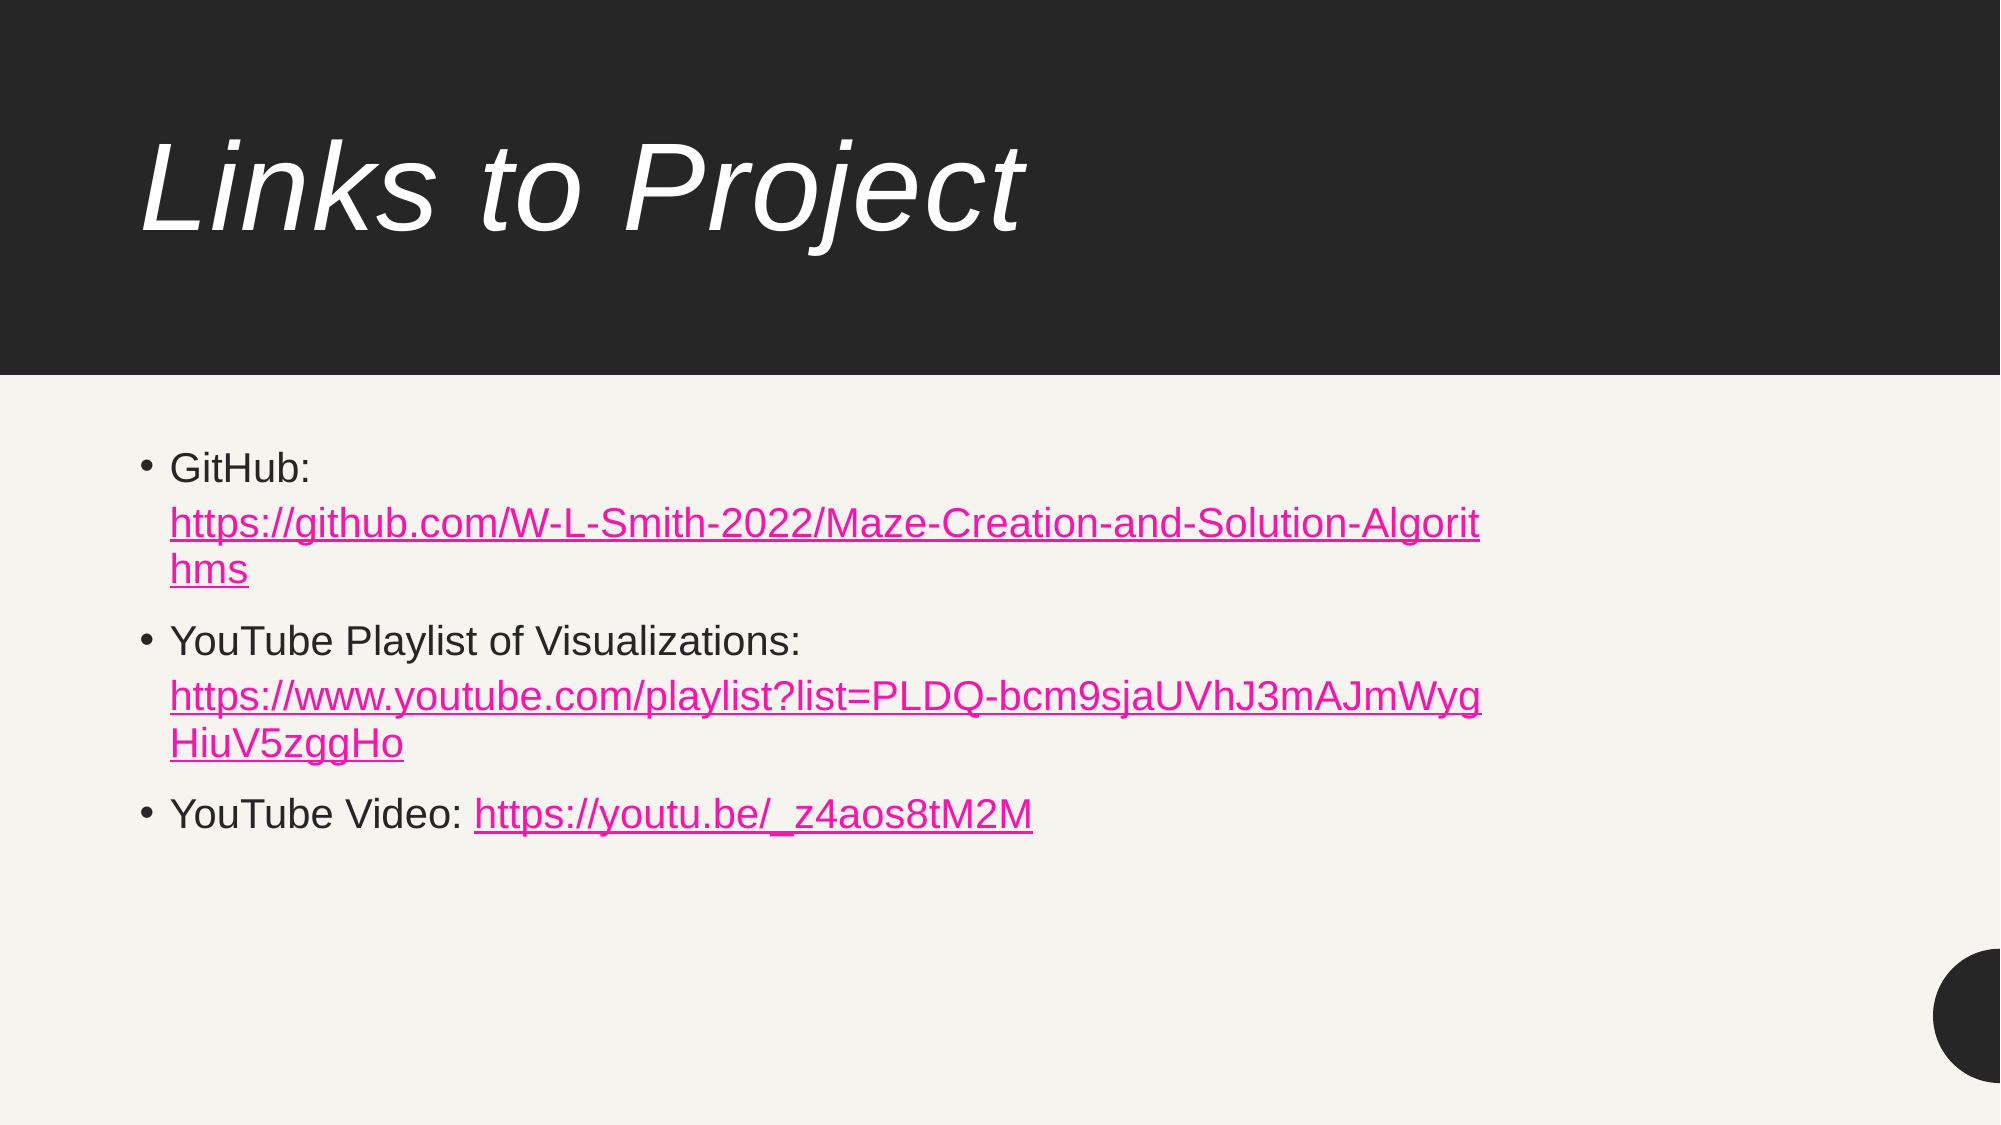

# Links to Project
GitHub: https://github.com/W-L-Smith-2022/Maze-Creation-and-Solution-Algorithms
YouTube Playlist of Visualizations: https://www.youtube.com/playlist?list=PLDQ-bcm9sjaUVhJ3mAJmWygHiuV5zggHo
YouTube Video: https://youtu.be/_z4aos8tM2M